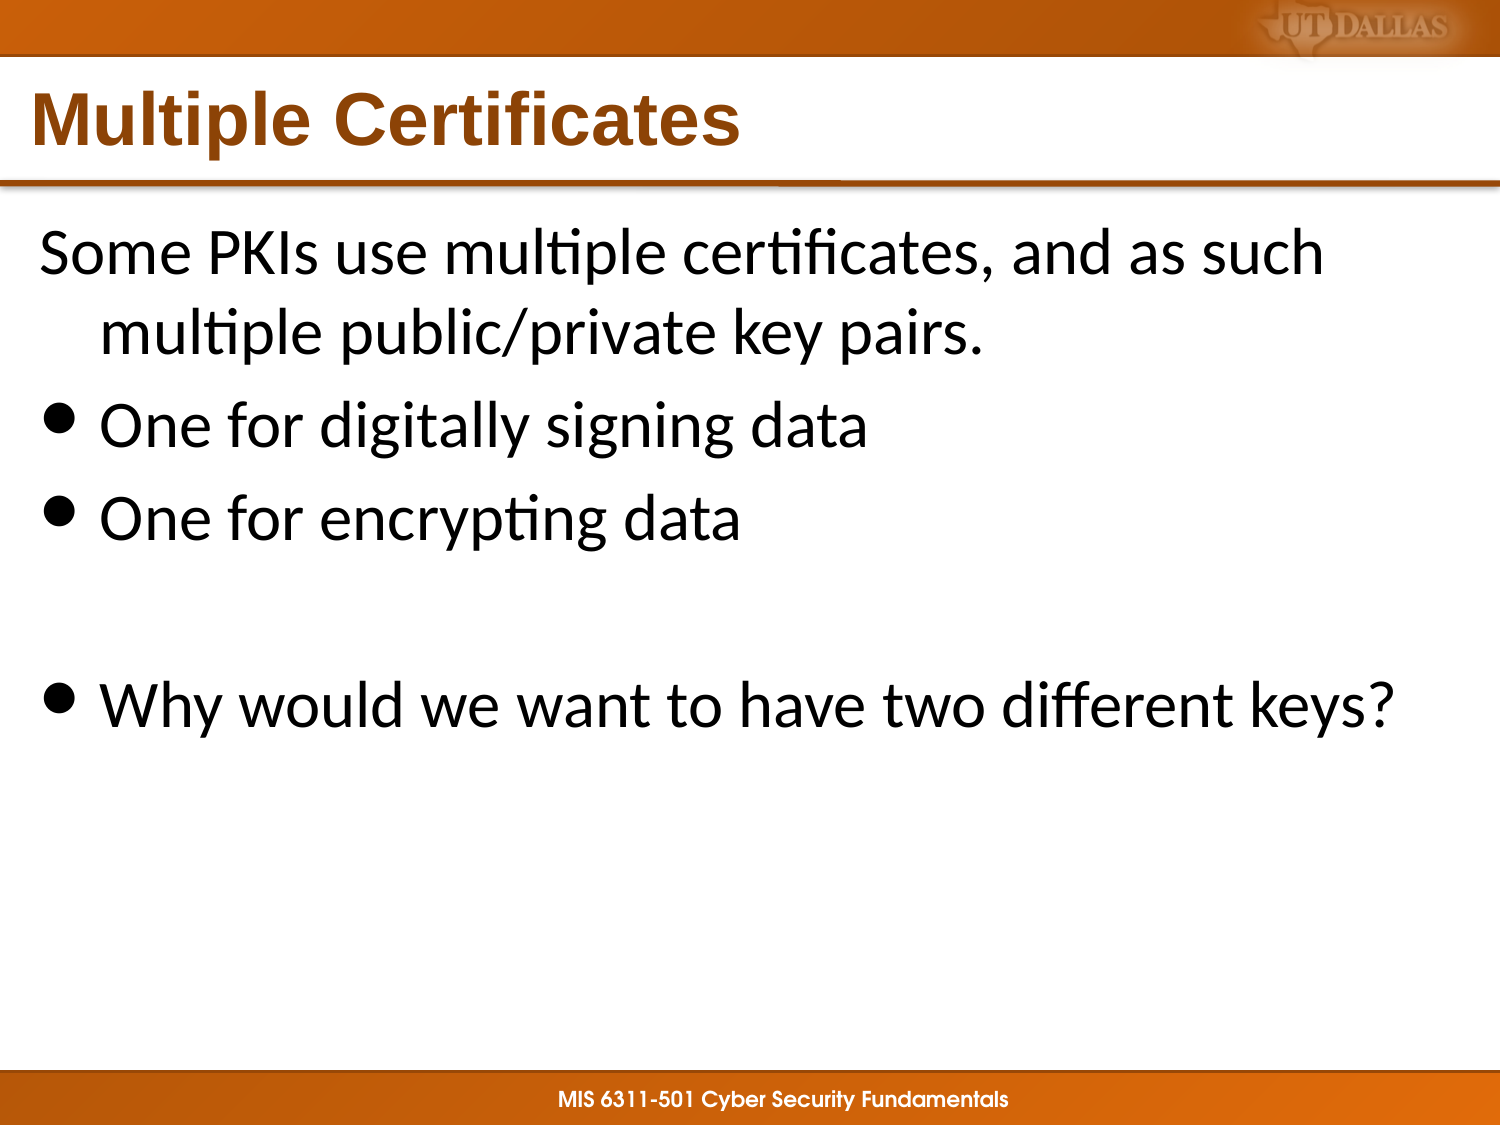

# Multiple Certificates
Some PKIs use multiple certificates, and as such multiple public/private key pairs.
One for digitally signing data
One for encrypting data

Why would we want to have two different keys?